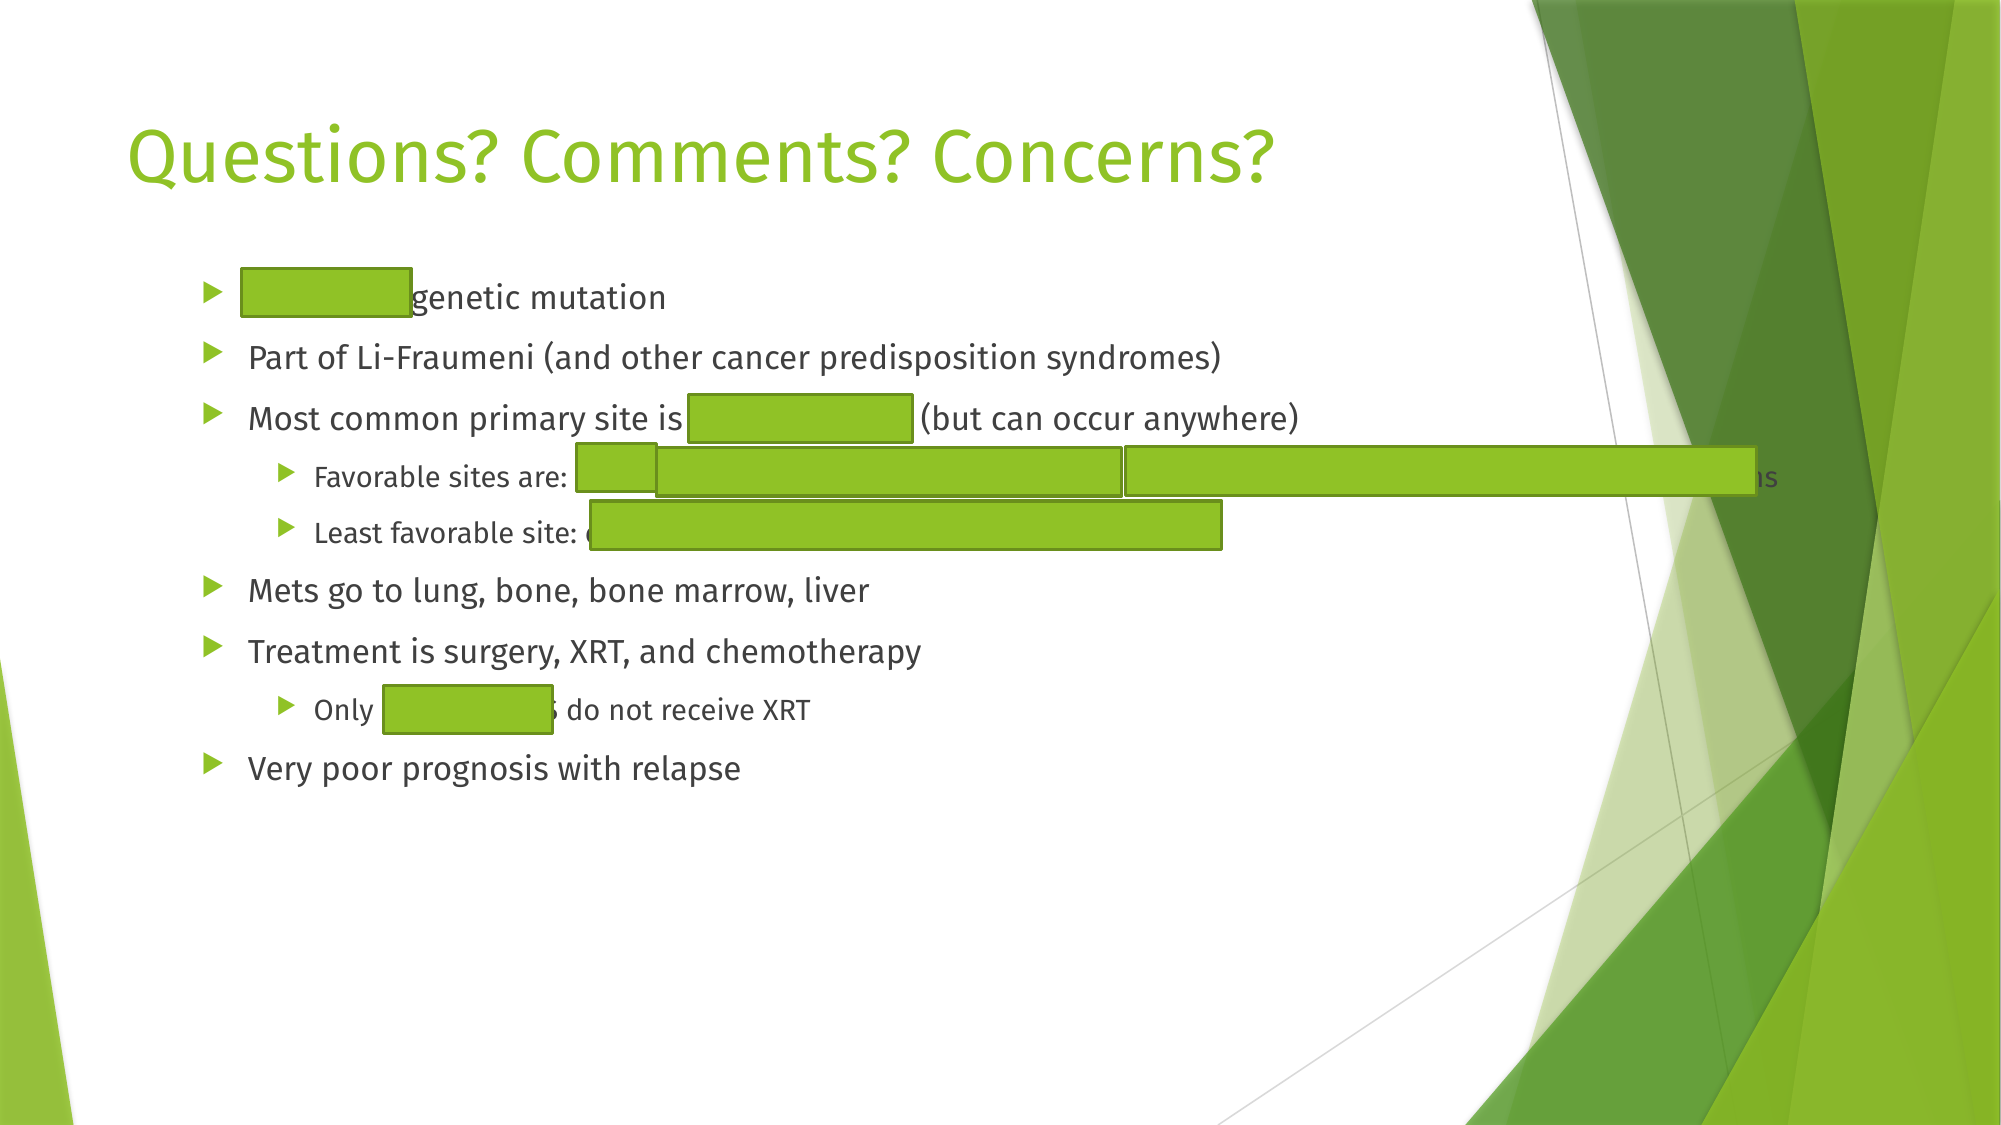

# Questions? Comments? Concerns?

PAX-FOX01 genetic mutation
Part of Li-Fraumeni (and other cancer predisposition syndromes)
Most common primary site is head and neck (but can occur anywhere)
Favorable sites are: orbit, non-parameningeal head and neck, nonbladder, nonprostate genitourinary locations
Least favorable site: extremity (apparently common board question)
Mets go to lung, bone, bone marrow, liver
Treatment is surgery, XRT, and chemotherapy
Only group 1 ERMS do not receive XRT
Very poor prognosis with relapse